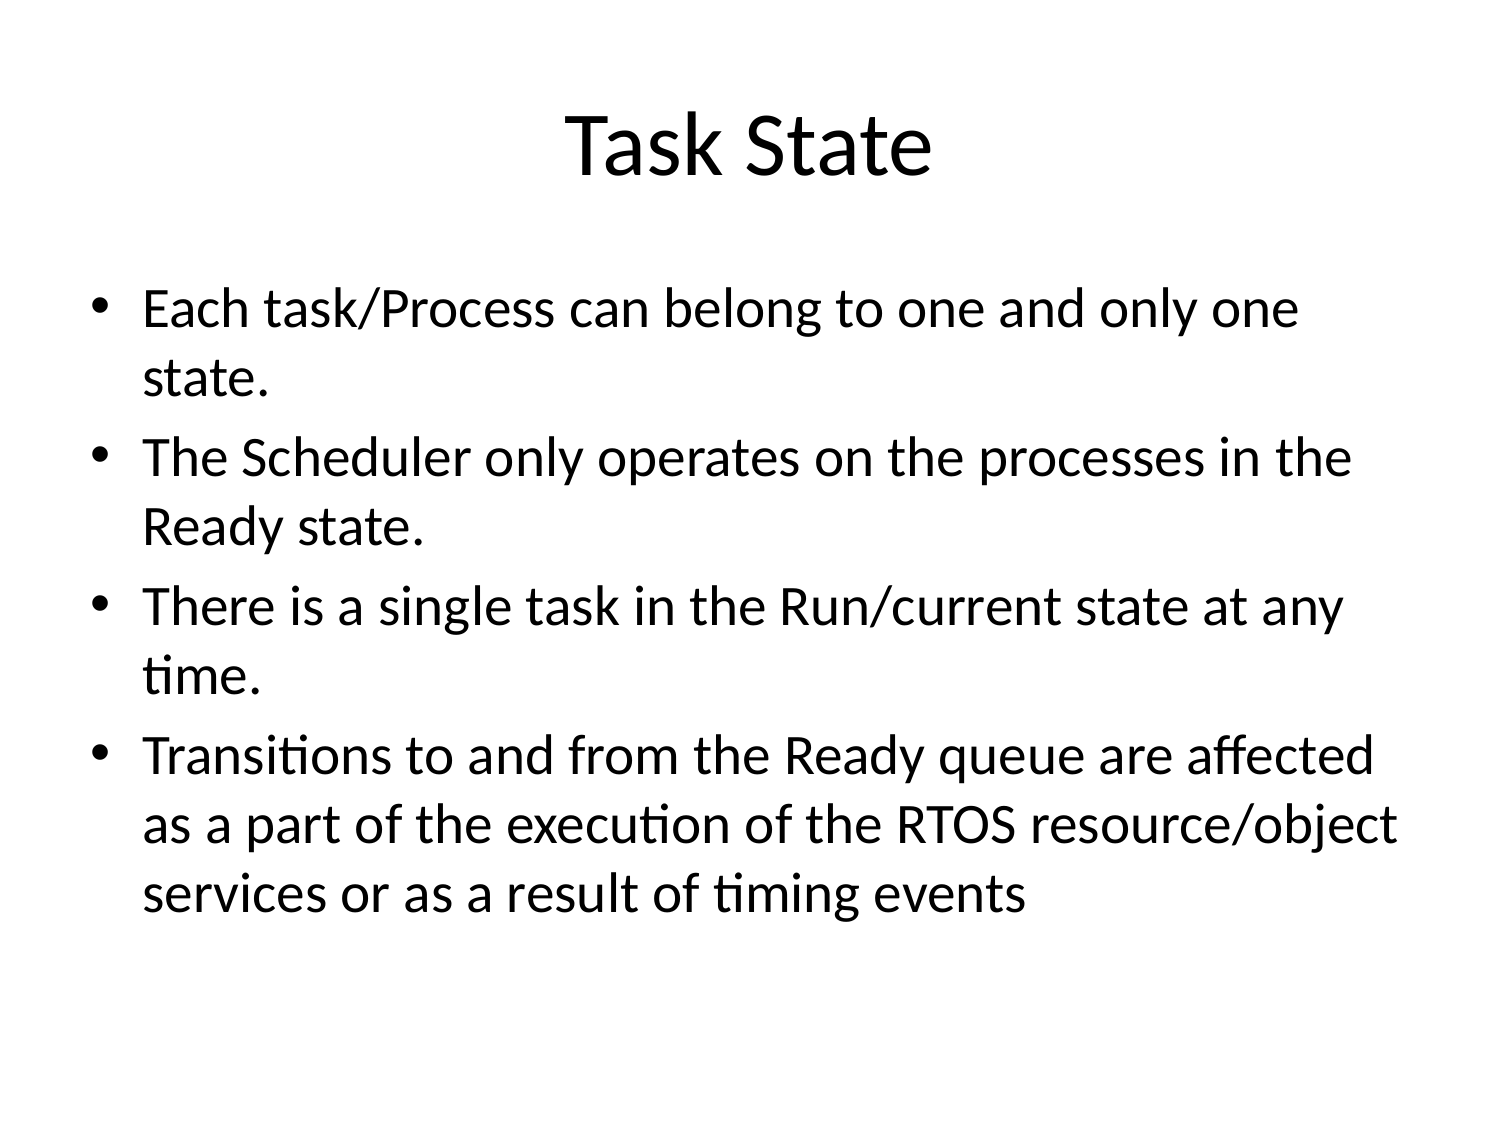

# Task State
Each task/Process can belong to one and only one state.
The Scheduler only operates on the processes in the Ready state.
There is a single task in the Run/current state at any time.
Transitions to and from the Ready queue are affected as a part of the execution of the RTOS resource/object services or as a result of timing events